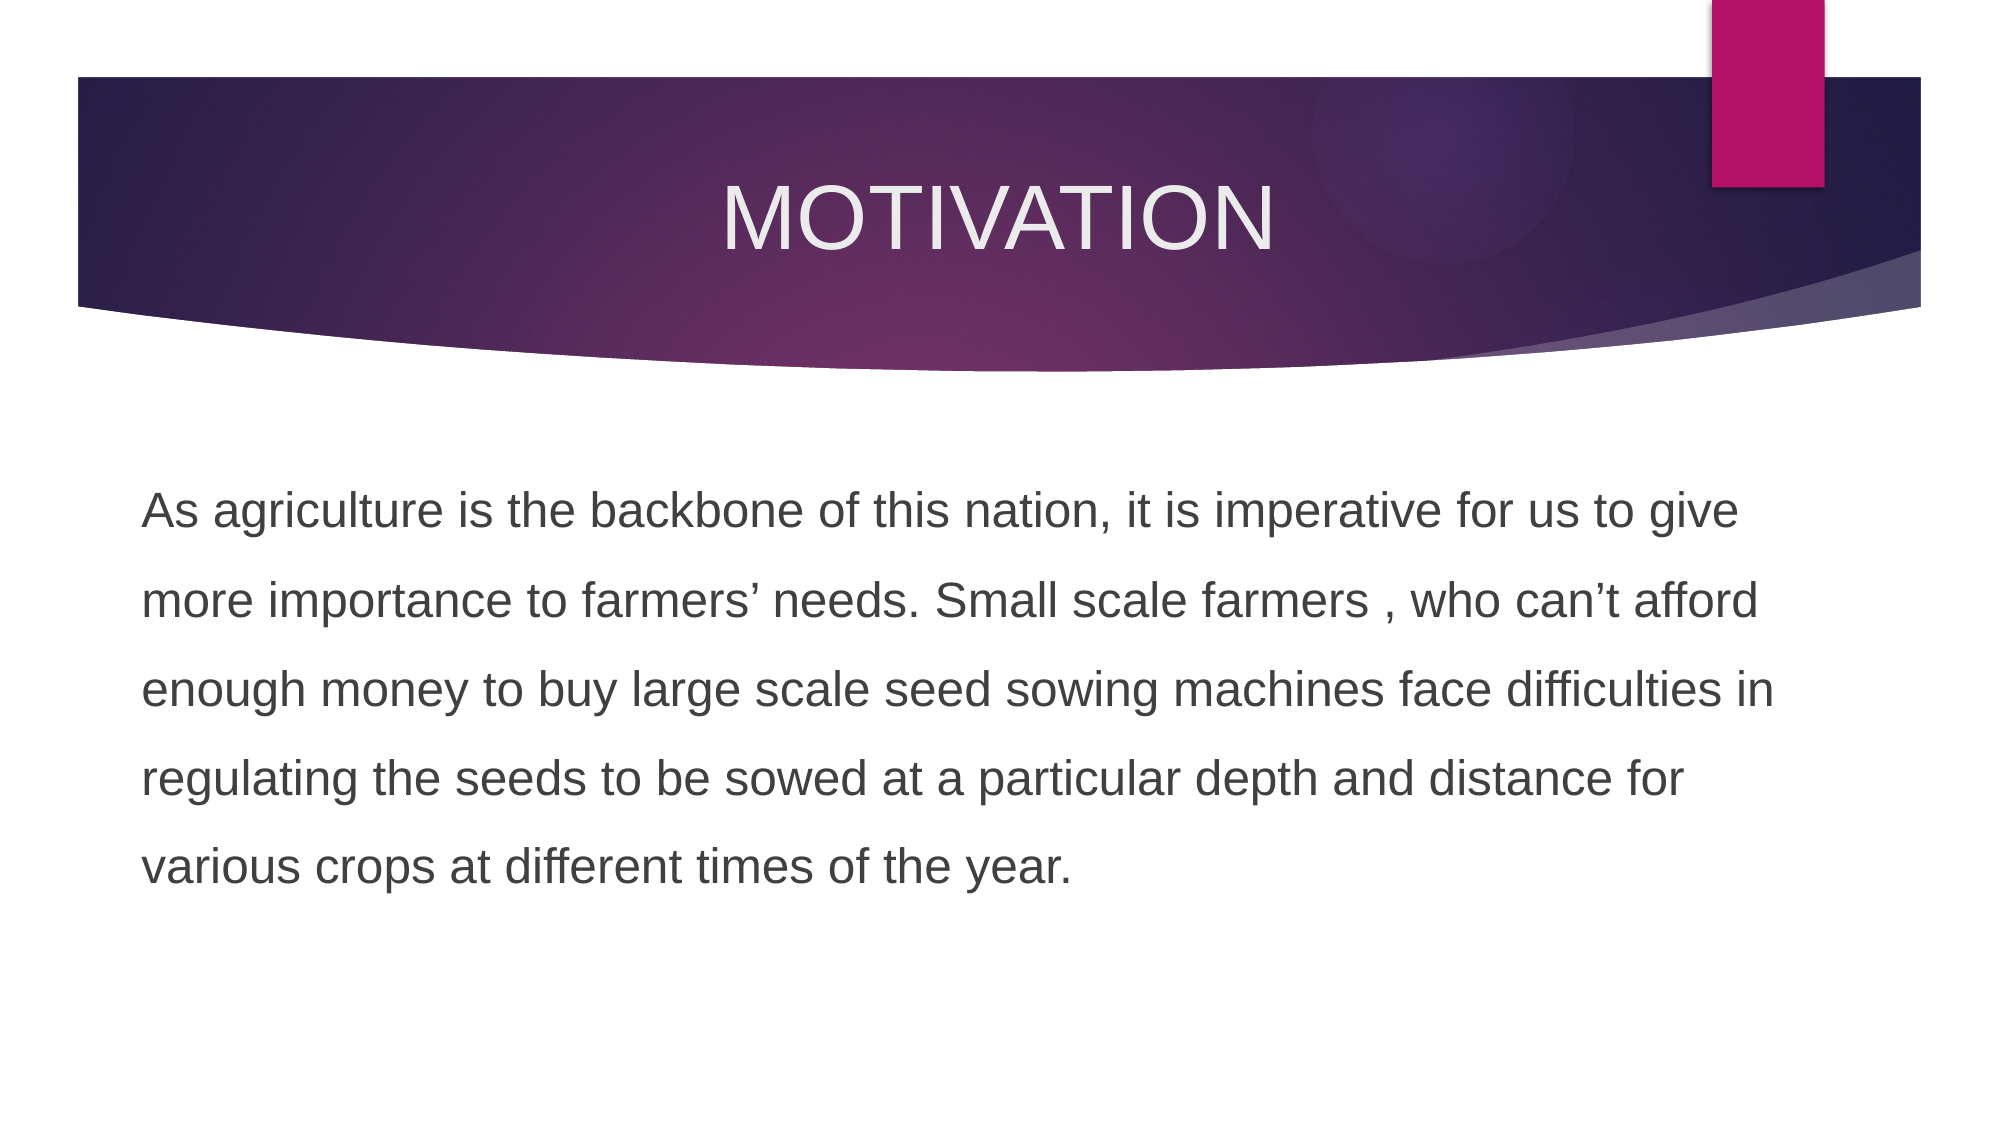

# MOTIVATION

As agriculture is the backbone of this nation, it is imperative for us to give more importance to farmers’ needs. Small scale farmers , who can’t afford enough money to buy large scale seed sowing machines face difficulties in regulating the seeds to be sowed at a particular depth and distance for various crops at different times of the year.